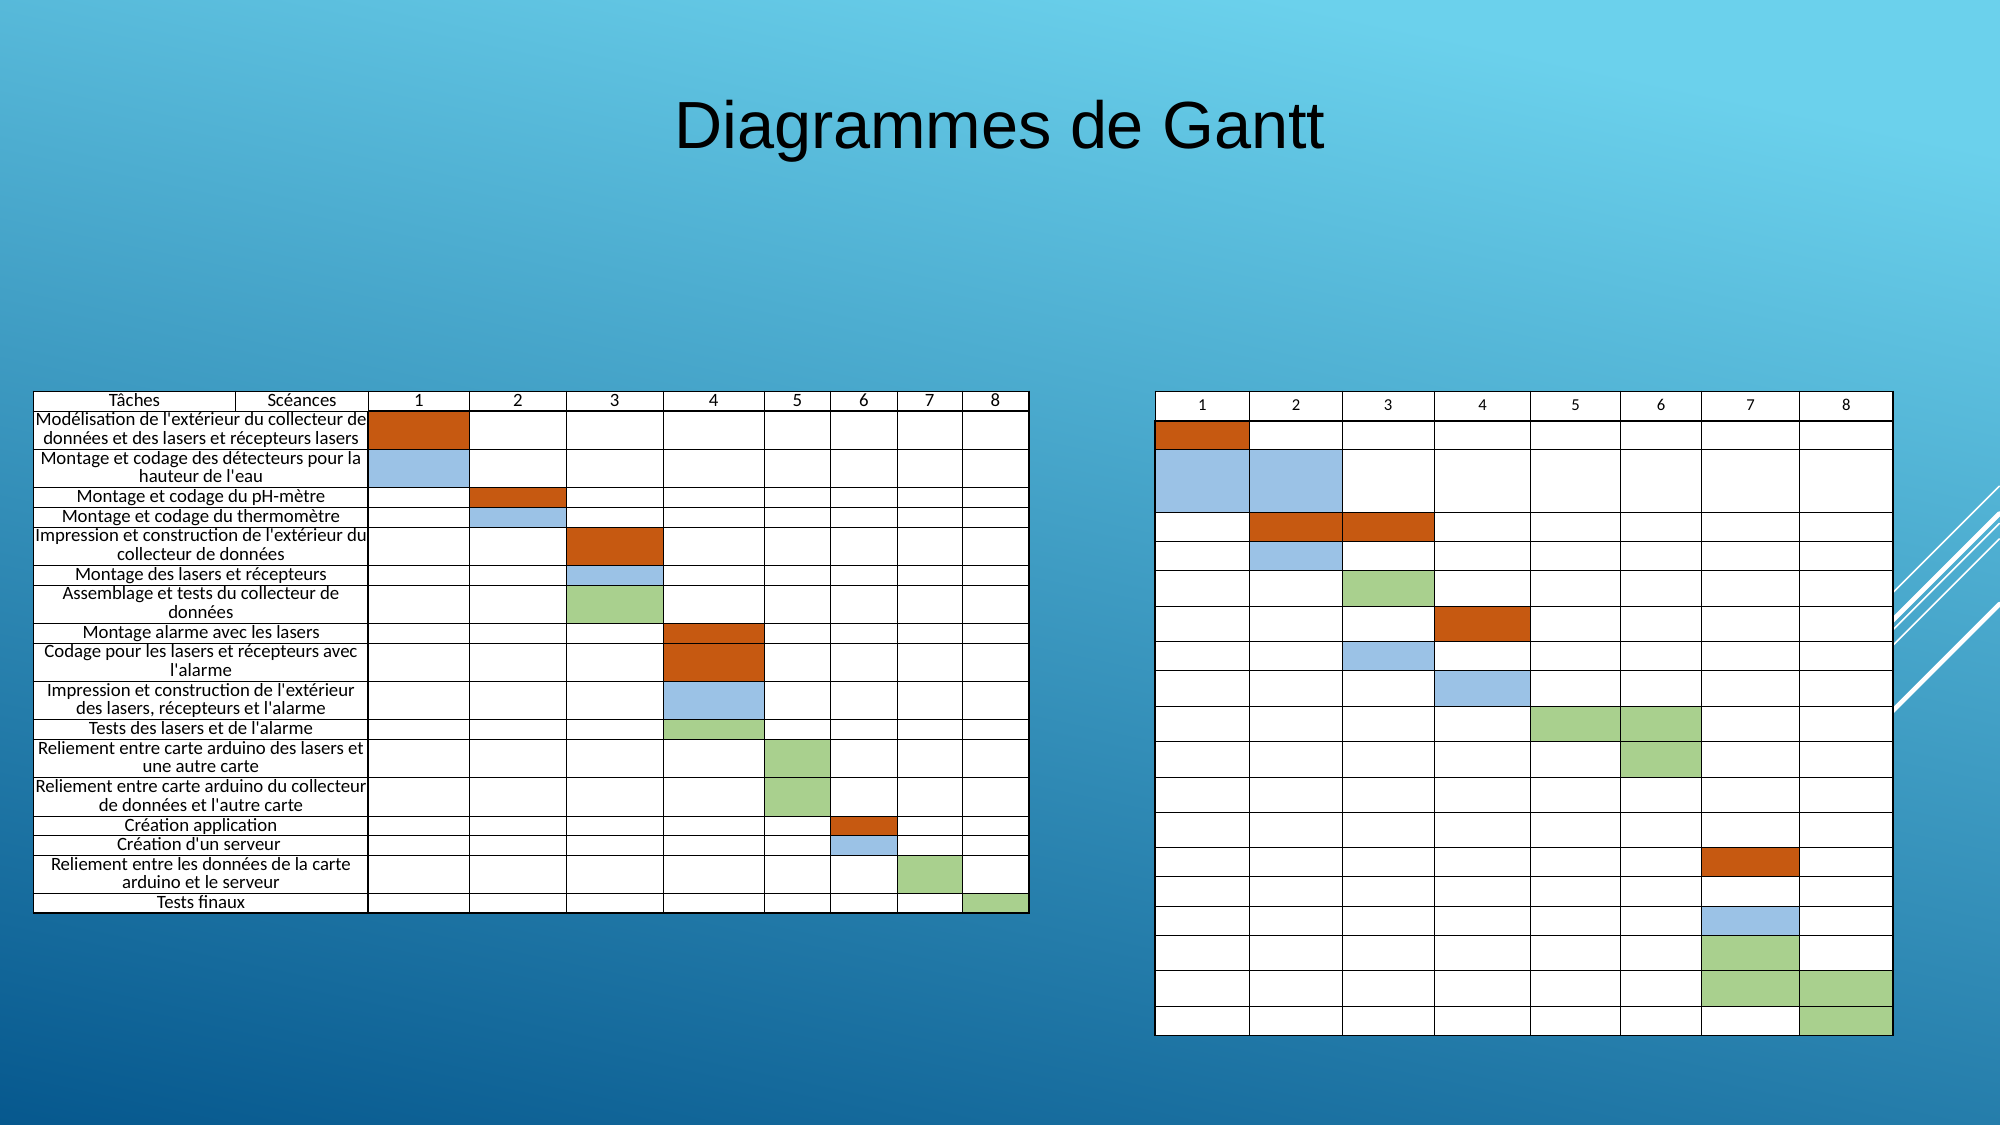

Diagrammes de Gantt
| Tâches | Scéances | 1 | 2 | 3 | 4 | 5 | 6 | 7 | 8 |
| --- | --- | --- | --- | --- | --- | --- | --- | --- | --- |
| Modélisation de l'extérieur du collecteur de données et des lasers et récepteurs lasers |  |  |  |  |  |  |  |  |  |
| Montage et codage des détecteurs pour la hauteur de l'eau |  |  |  |  |  |  |  |  |  |
| Montage et codage du pH-mètre |  |  |  |  |  |  |  |  |  |
| Montage et codage du thermomètre |  |  |  |  |  |  |  |  |  |
| Impression et construction de l'extérieur du collecteur de données |  |  |  |  |  |  |  |  |  |
| Montage des lasers et récepteurs |  |  |  |  |  |  |  |  |  |
| Assemblage et tests du collecteur de données |  |  |  |  |  |  |  |  |  |
| Montage alarme avec les lasers |  |  |  |  |  |  |  |  |  |
| Codage pour les lasers et récepteurs avec l'alarme |  |  |  |  |  |  |  |  |  |
| Impression et construction de l'extérieur des lasers, récepteurs et l'alarme |  |  |  |  |  |  |  |  |  |
| Tests des lasers et de l'alarme |  |  |  |  |  |  |  |  |  |
| Reliement entre carte arduino des lasers et une autre carte |  |  |  |  |  |  |  |  |  |
| Reliement entre carte arduino du collecteur de données et l'autre carte |  |  |  |  |  |  |  |  |  |
| Création application |  |  |  |  |  |  |  |  |  |
| Création d'un serveur |  |  |  |  |  |  |  |  |  |
| Reliement entre les données de la carte arduino et le serveur |  |  |  |  |  |  |  |  |  |
| Tests finaux |  |  |  |  |  |  |  |  |  |
| 1 | 2 | 3 | 4 | 5 | 6 | 7 | 8 |
| --- | --- | --- | --- | --- | --- | --- | --- |
|  |  |  |  |  |  |  |  |
|  |  |  |  |  |  |  |  |
|  |  |  |  |  |  |  |  |
|  |  |  |  |  |  |  |  |
|  |  |  |  |  |  |  |  |
|  |  |  |  |  |  |  |  |
|  |  |  |  |  |  |  |  |
|  |  |  |  |  |  |  |  |
|  |  |  |  |  |  |  |  |
|  |  |  |  |  |  |  |  |
|  |  |  |  |  |  |  |  |
|  |  |  |  |  |  |  |  |
|  |  |  |  |  |  |  |  |
|  |  |  |  |  |  |  |  |
|  |  |  |  |  |  |  |  |
|  |  |  |  |  |  |  |  |
|  |  |  |  |  |  |  |  |
|  |  |  |  |  |  |  |  |